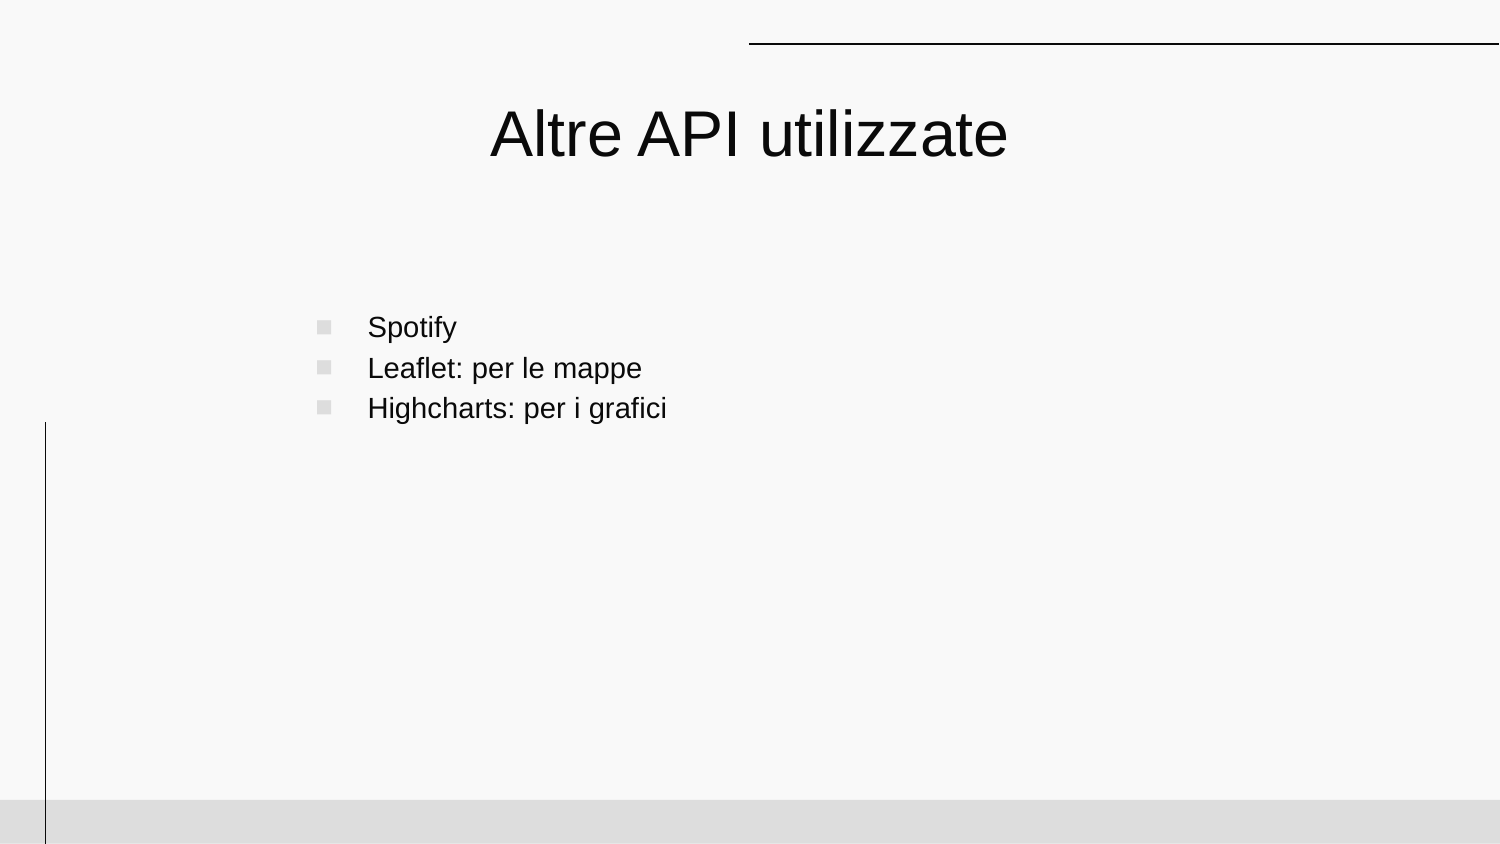

# Altre API utilizzate
Spotify
Leaflet: per le mappe
Highcharts: per i grafici